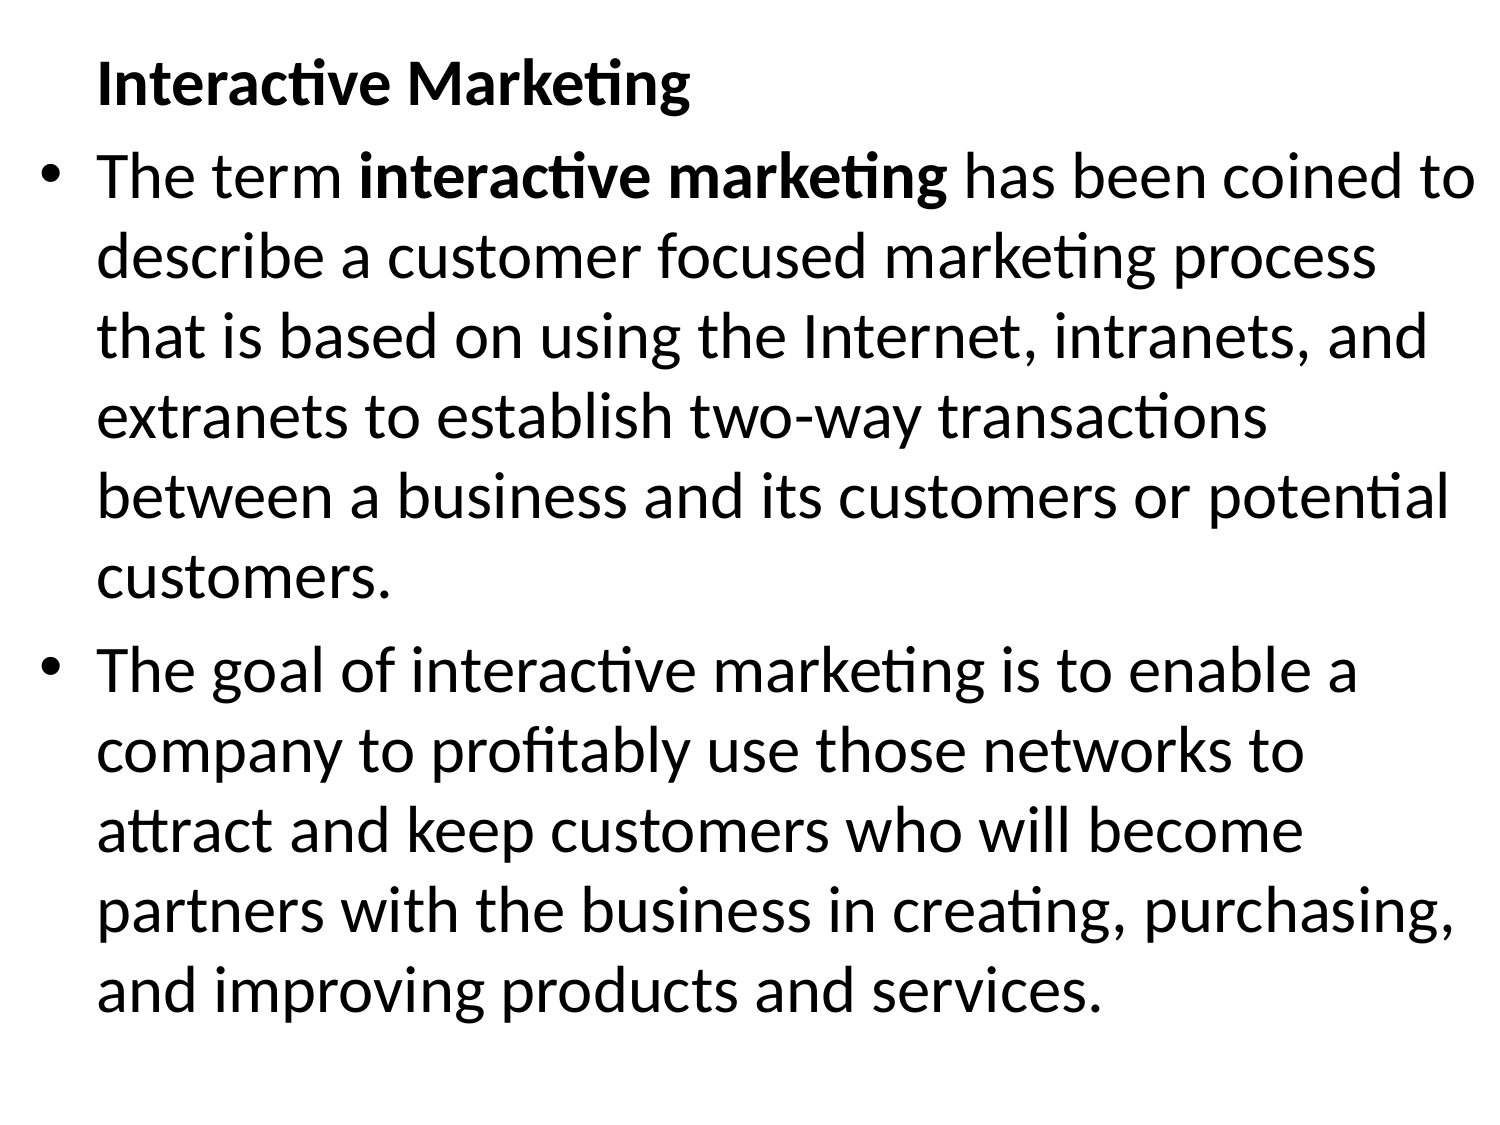

Interactive Marketing
The term interactive marketing has been coined to describe a customer focused marketing process that is based on using the Internet, intranets, and extranets to establish two-way transactions between a business and its customers or potential customers.
The goal of interactive marketing is to enable a company to profitably use those networks to attract and keep customers who will become partners with the business in creating, purchasing, and improving products and services.